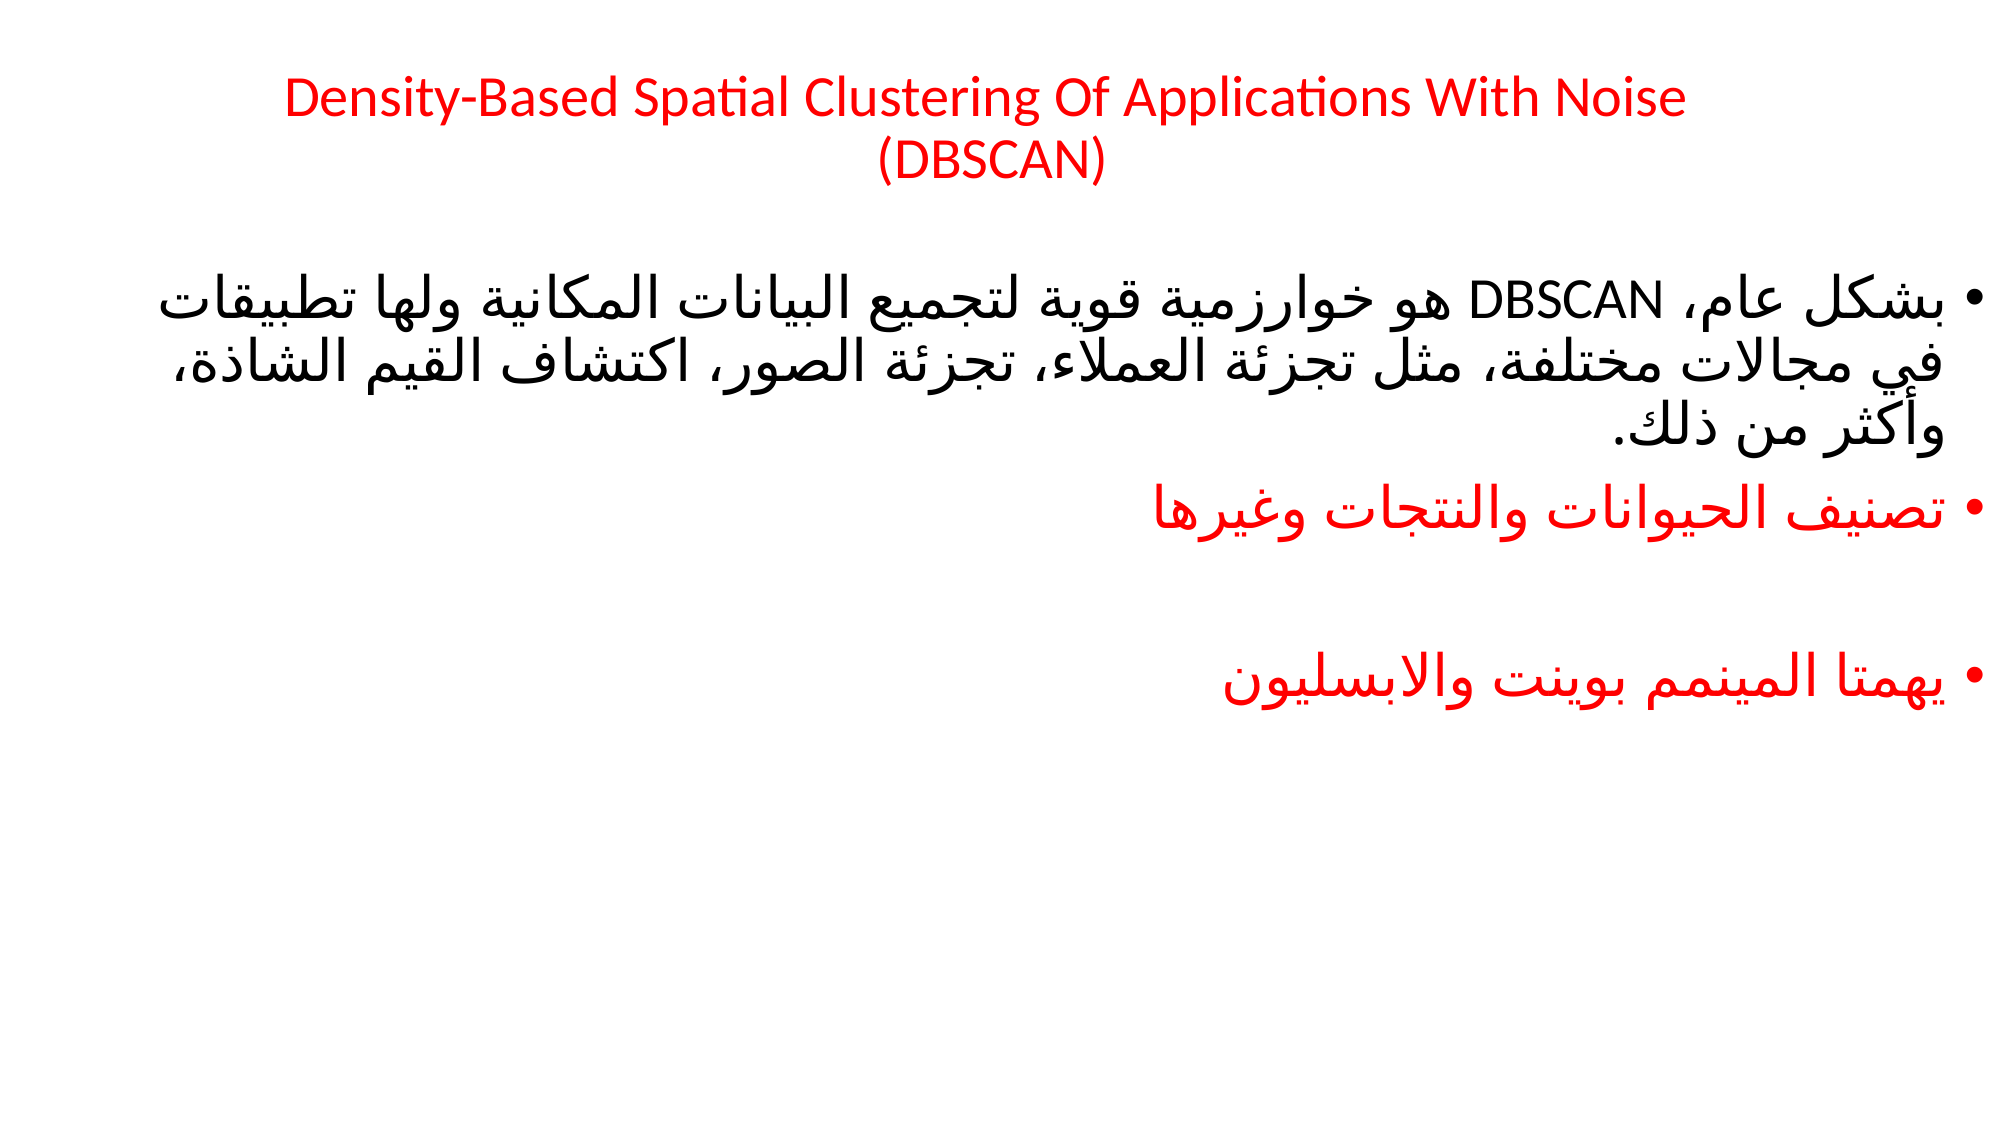

Density-Based Spatial Clustering Of Applications With Noise 
(DBSCAN)
بشكل عام، DBSCAN هو خوارزمية قوية لتجميع البيانات المكانية ولها تطبيقات في مجالات مختلفة، مثل تجزئة العملاء، تجزئة الصور، اكتشاف القيم الشاذة، وأكثر من ذلك.
تصنيف الحيوانات والنتجات وغيرها

يهمتا المينمم بوينت والابسليون